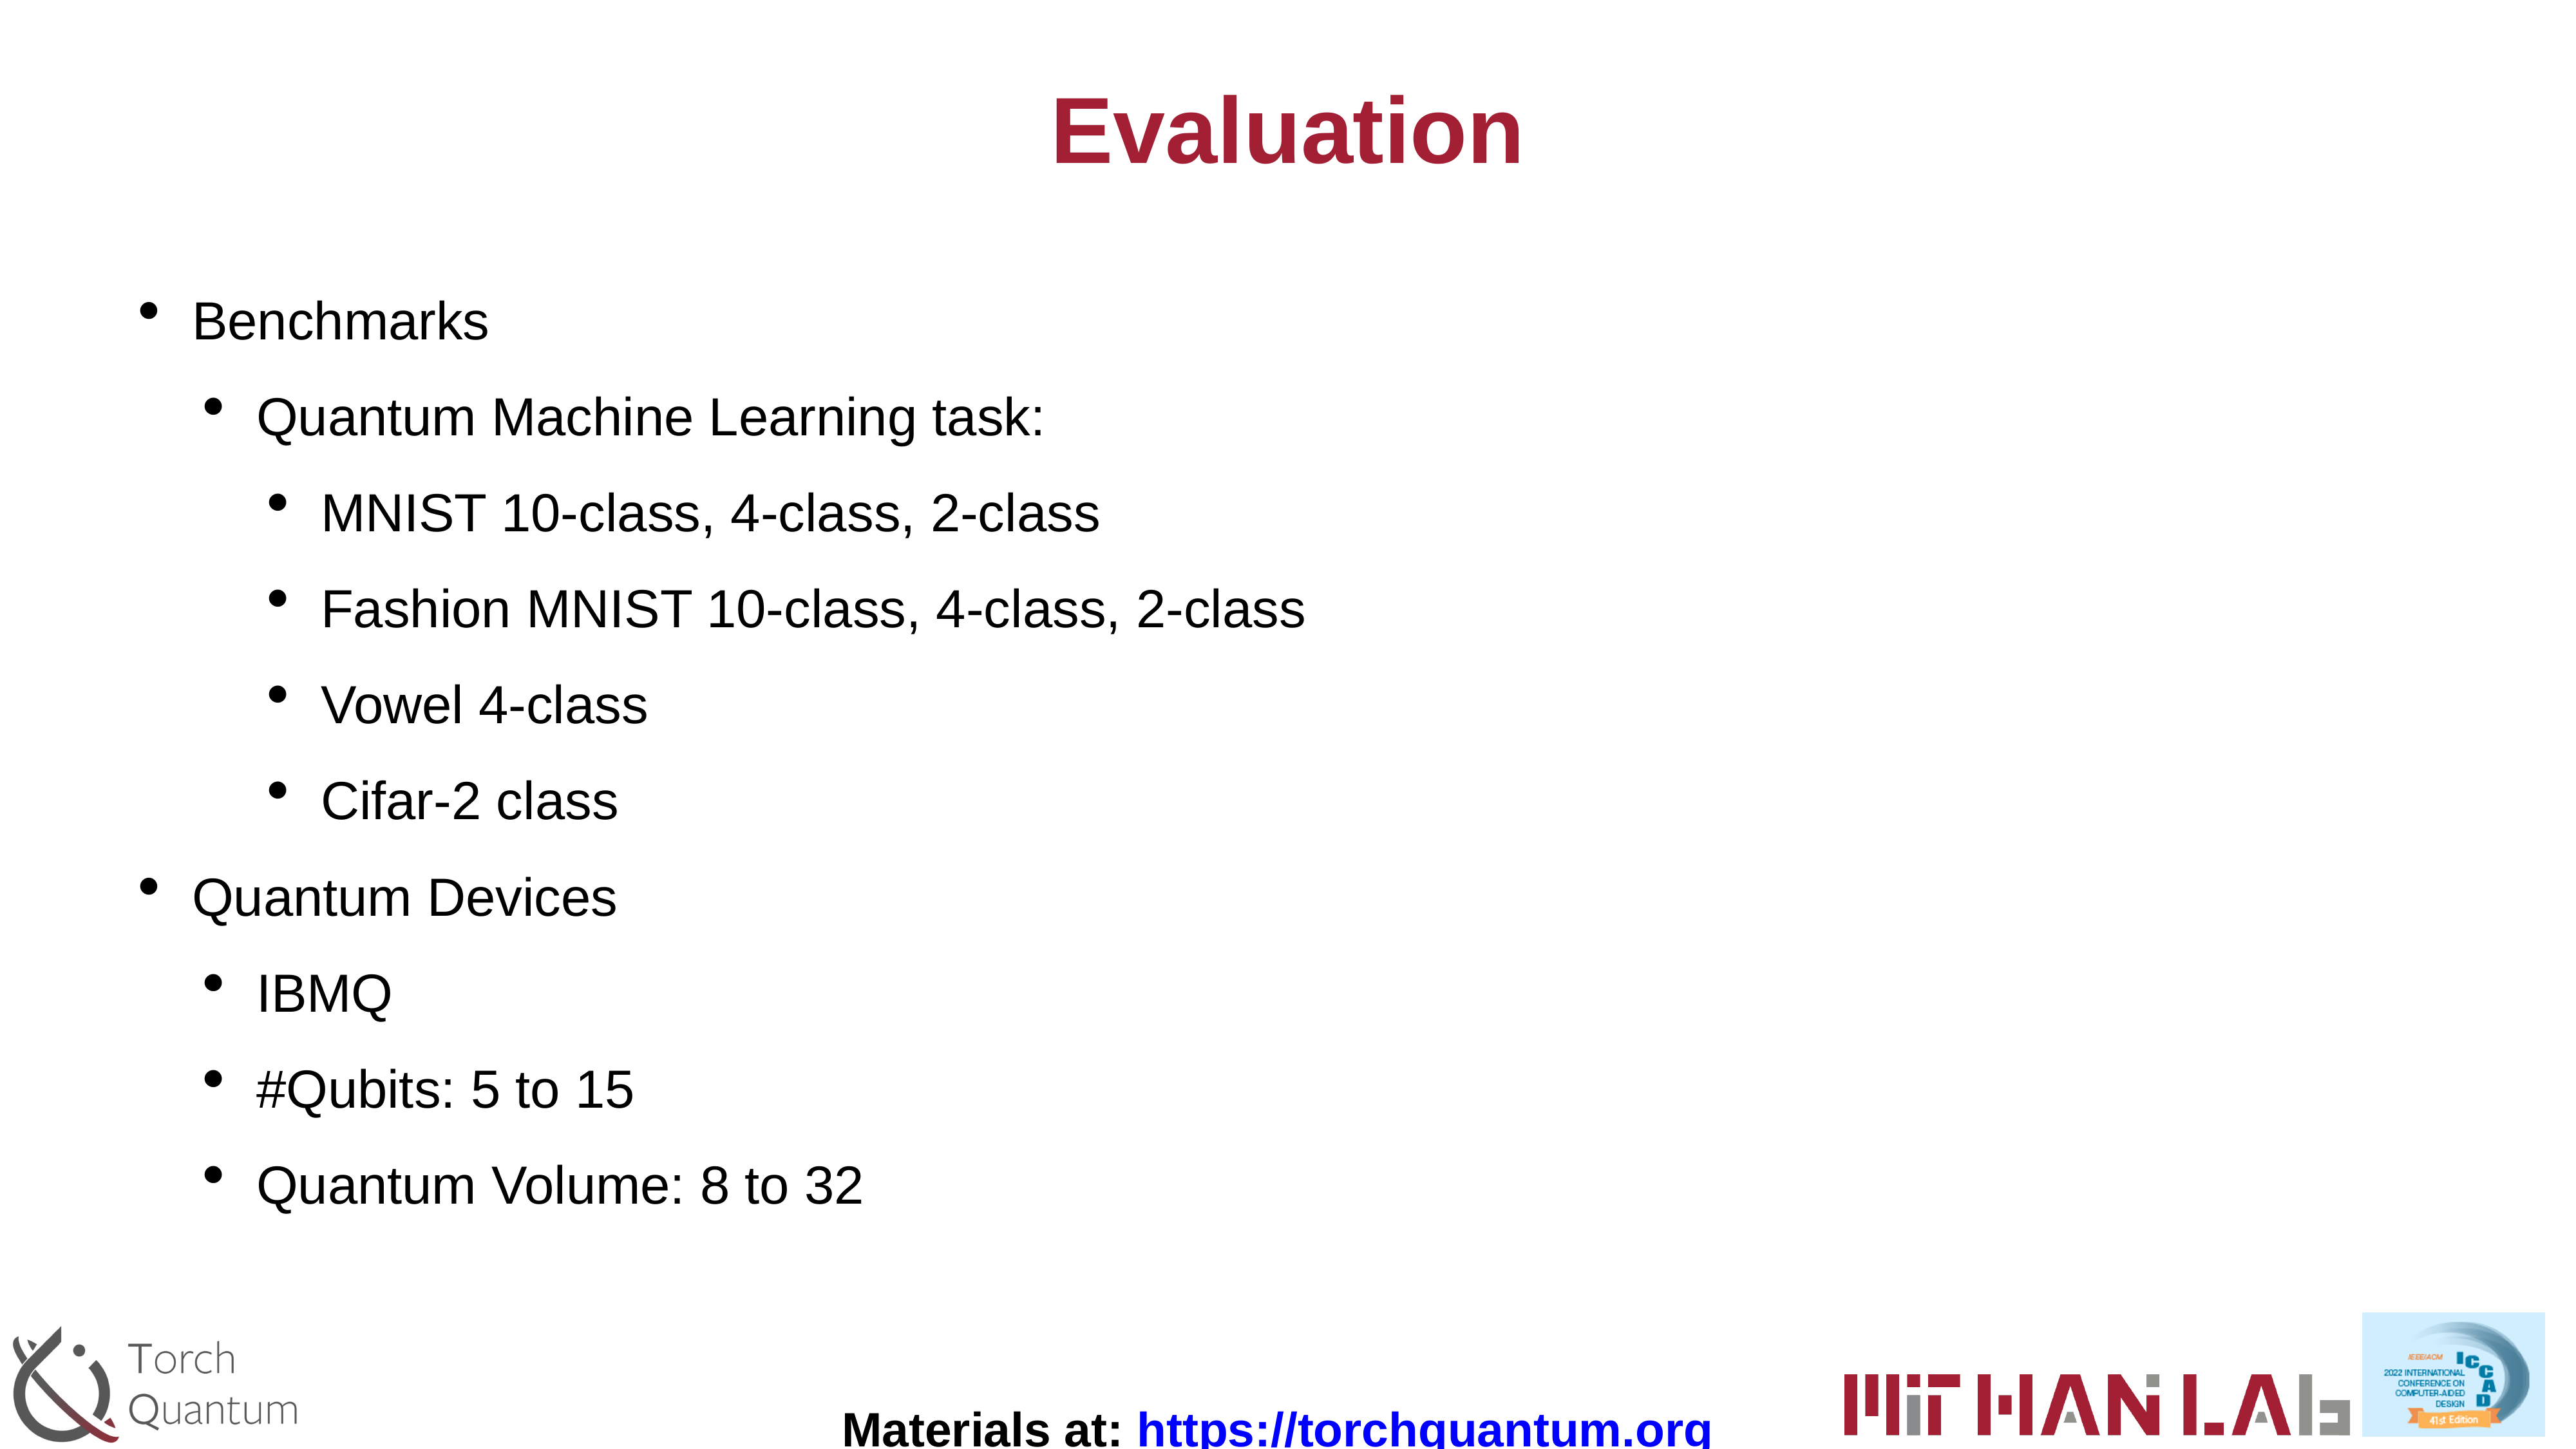

# Evaluation
Benchmarks
Quantum Machine Learning task:
MNIST 10-class, 4-class, 2-class
Fashion MNIST 10-class, 4-class, 2-class
Vowel 4-class
Cifar-2 class
Quantum Devices
IBMQ
#Qubits: 5 to 15
Quantum Volume: 8 to 32